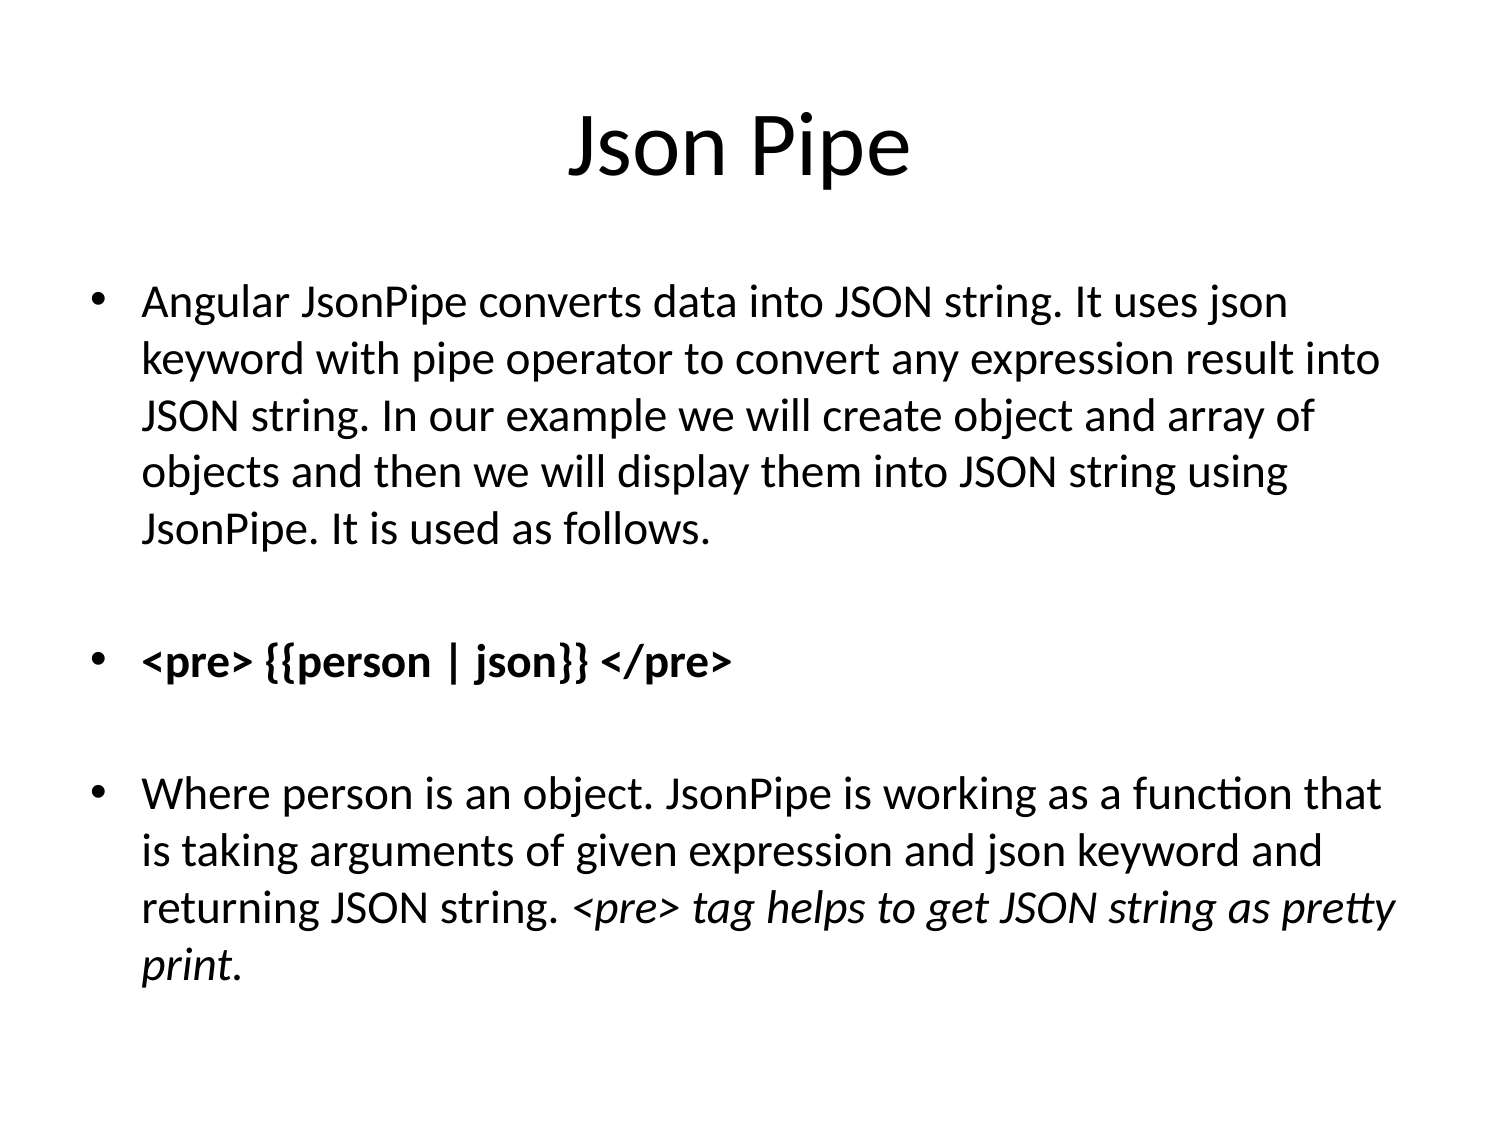

# Json Pipe
Angular JsonPipe converts data into JSON string. It uses json keyword with pipe operator to convert any expression result into JSON string. In our example we will create object and array of objects and then we will display them into JSON string using JsonPipe. It is used as follows.

<pre> {{person | json}} </pre>

Where person is an object. JsonPipe is working as a function that is taking arguments of given expression and json keyword and returning JSON string. <pre> tag helps to get JSON string as pretty print.